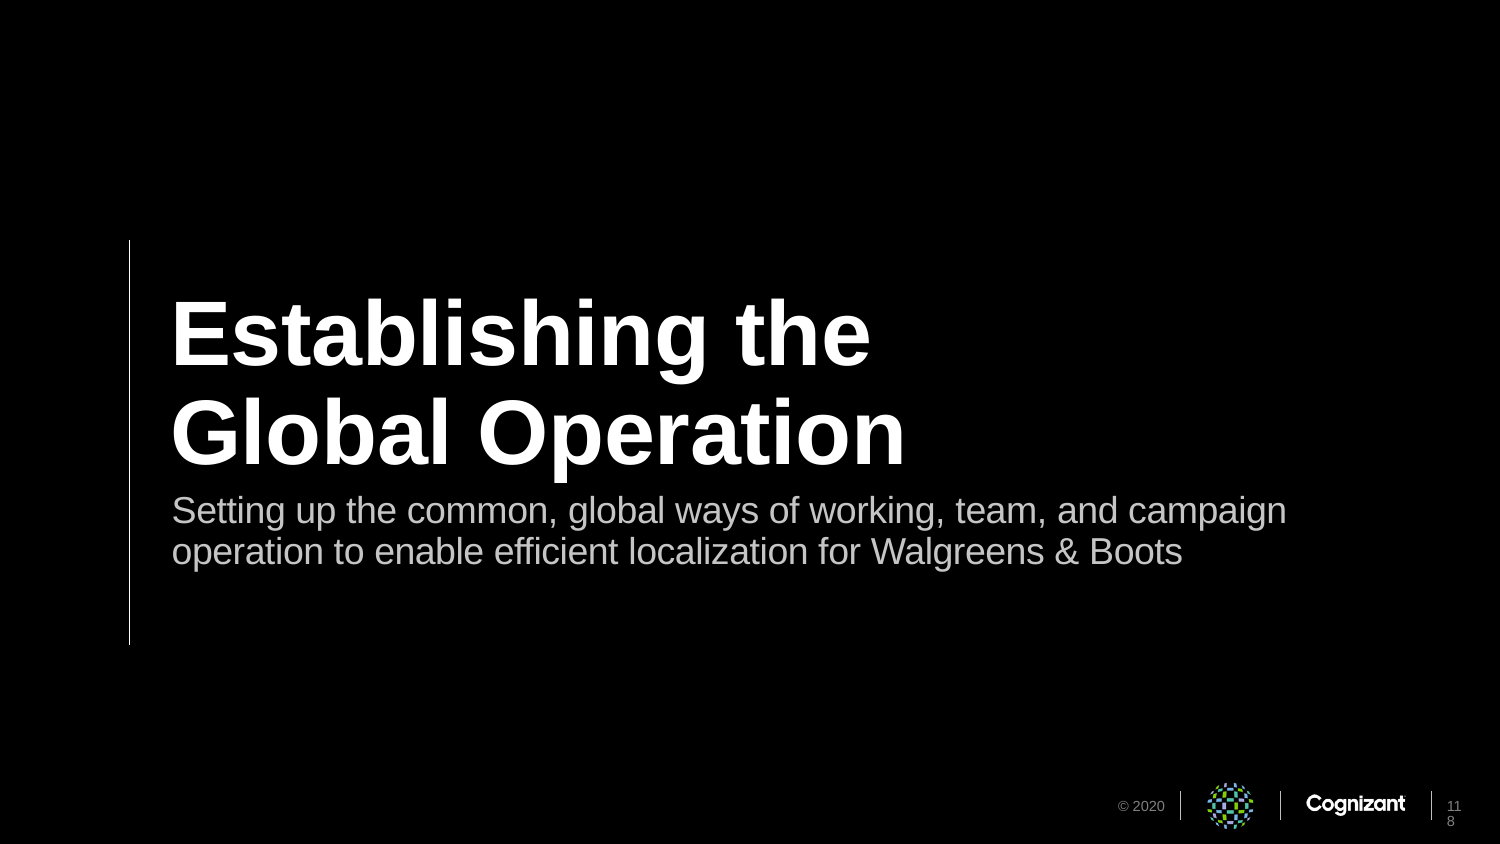

# Establishing the Global Operation
Setting up the common, global ways of working, team, and campaign operation to enable efficient localization for Walgreens & Boots
118
© 2020